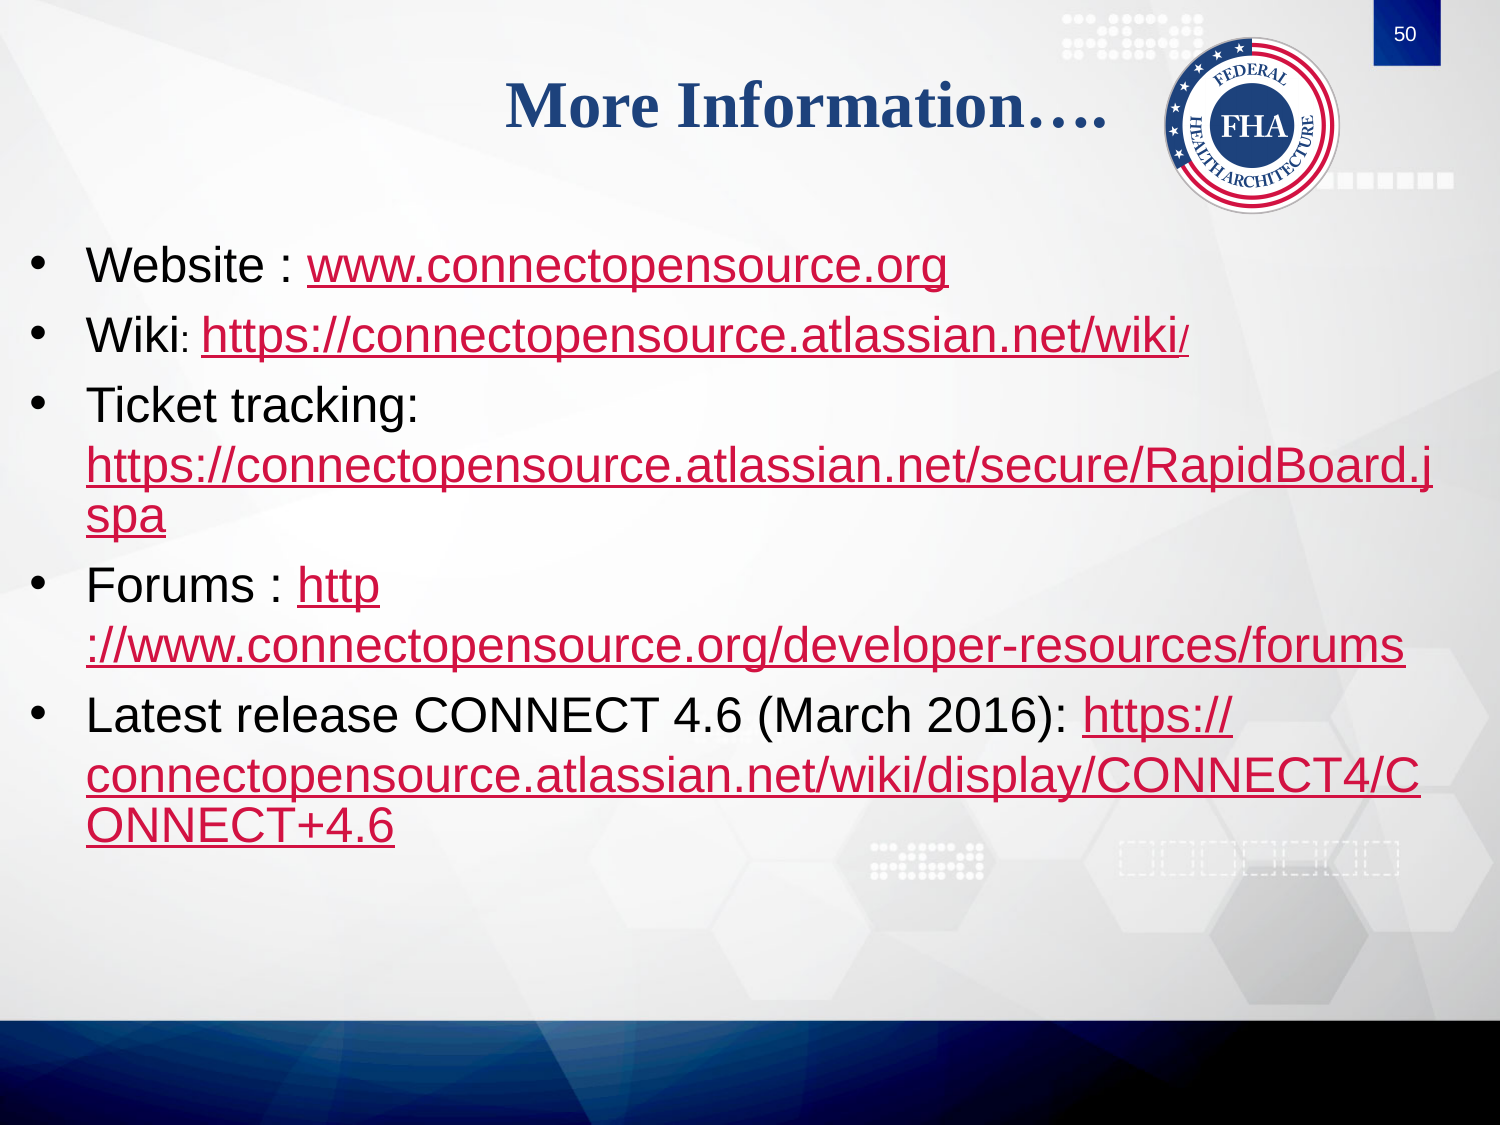

50
# More Information….

Website : www.connectopensource.org
Wiki: https://connectopensource.atlassian.net/wiki/
Ticket tracking: https://connectopensource.atlassian.net/secure/RapidBoard.jspa
Forums : http://www.connectopensource.org/developer-resources/forums
Latest release CONNECT 4.6 (March 2016): https://connectopensource.atlassian.net/wiki/display/CONNECT4/CONNECT+4.6